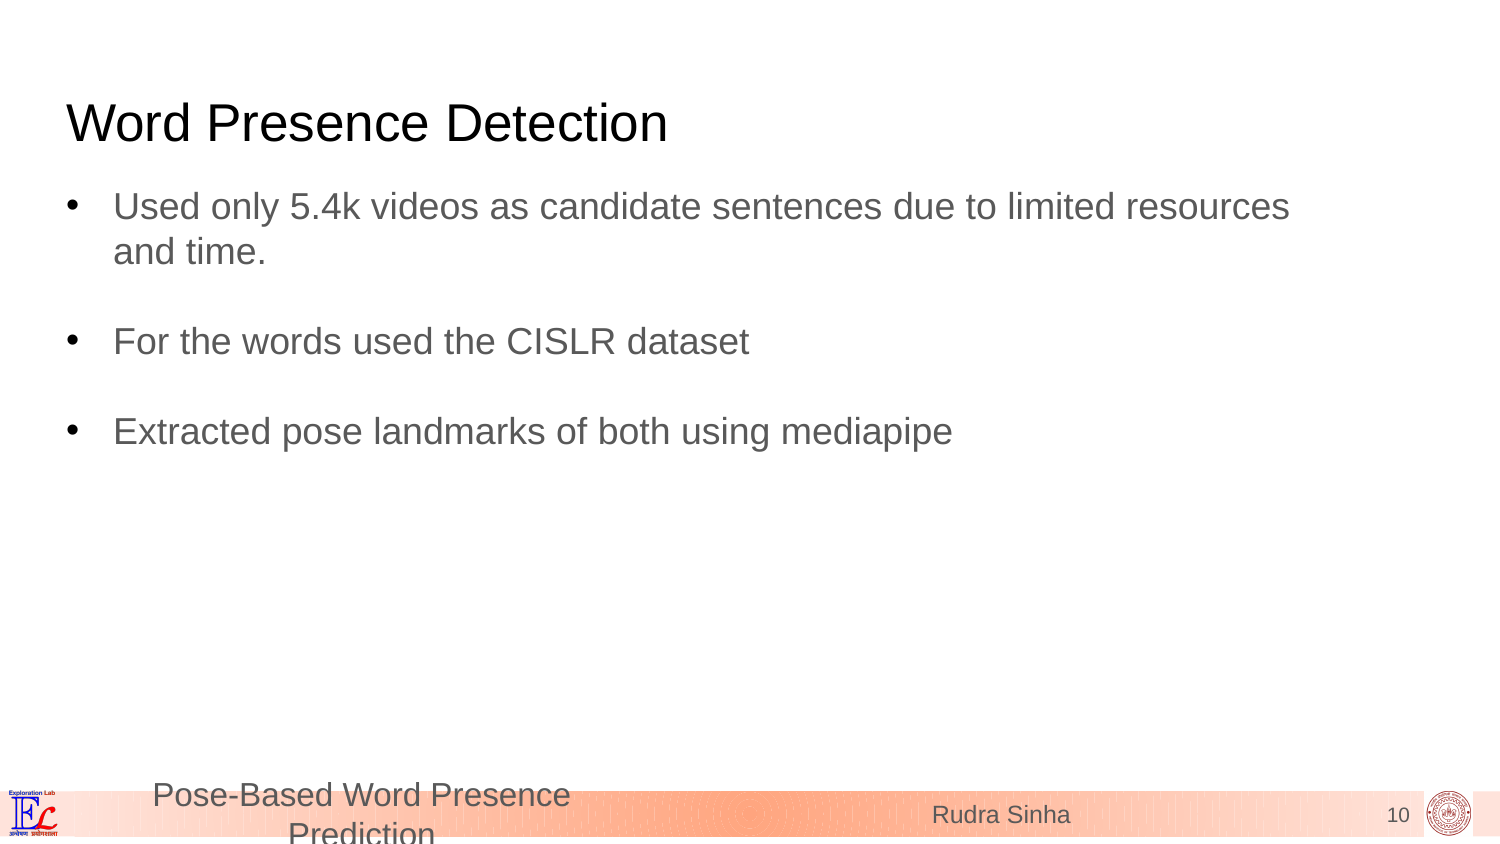

# Word Presence Detection
Used only 5.4k videos as candidate sentences due to limited resources and time.

For the words used the CISLR dataset

Extracted pose landmarks of both using mediapipe
10